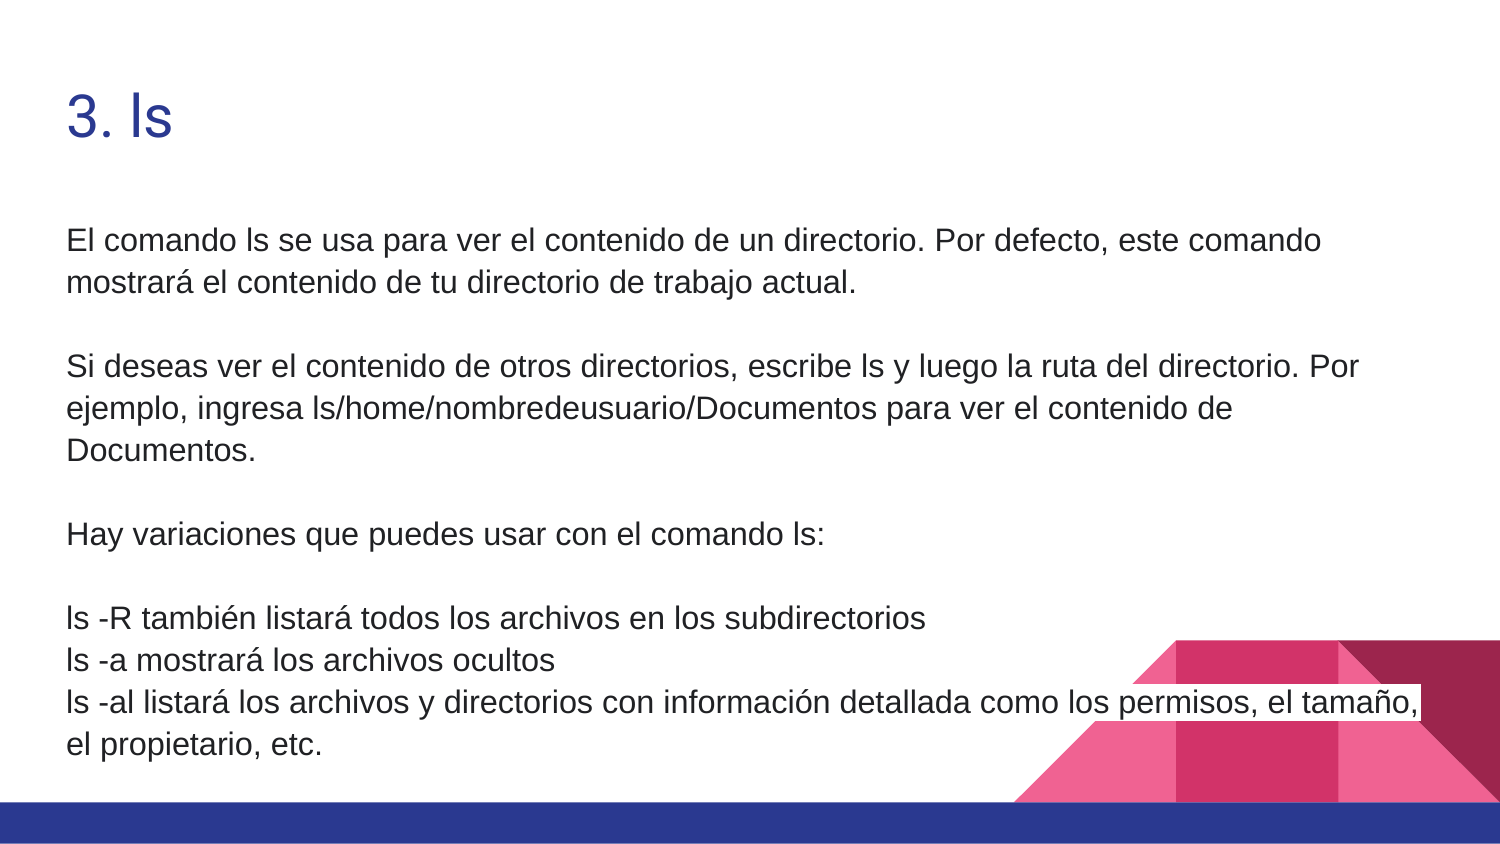

# 3. ls
El comando ls se usa para ver el contenido de un directorio. Por defecto, este comando mostrará el contenido de tu directorio de trabajo actual.

Si deseas ver el contenido de otros directorios, escribe ls y luego la ruta del directorio. Por ejemplo, ingresa ls/home/nombredeusuario/Documentos para ver el contenido de Documentos.

Hay variaciones que puedes usar con el comando ls:

ls -R también listará todos los archivos en los subdirectorios
ls -a mostrará los archivos ocultos
ls -al listará los archivos y directorios con información detallada como los permisos, el tamaño, el propietario, etc.